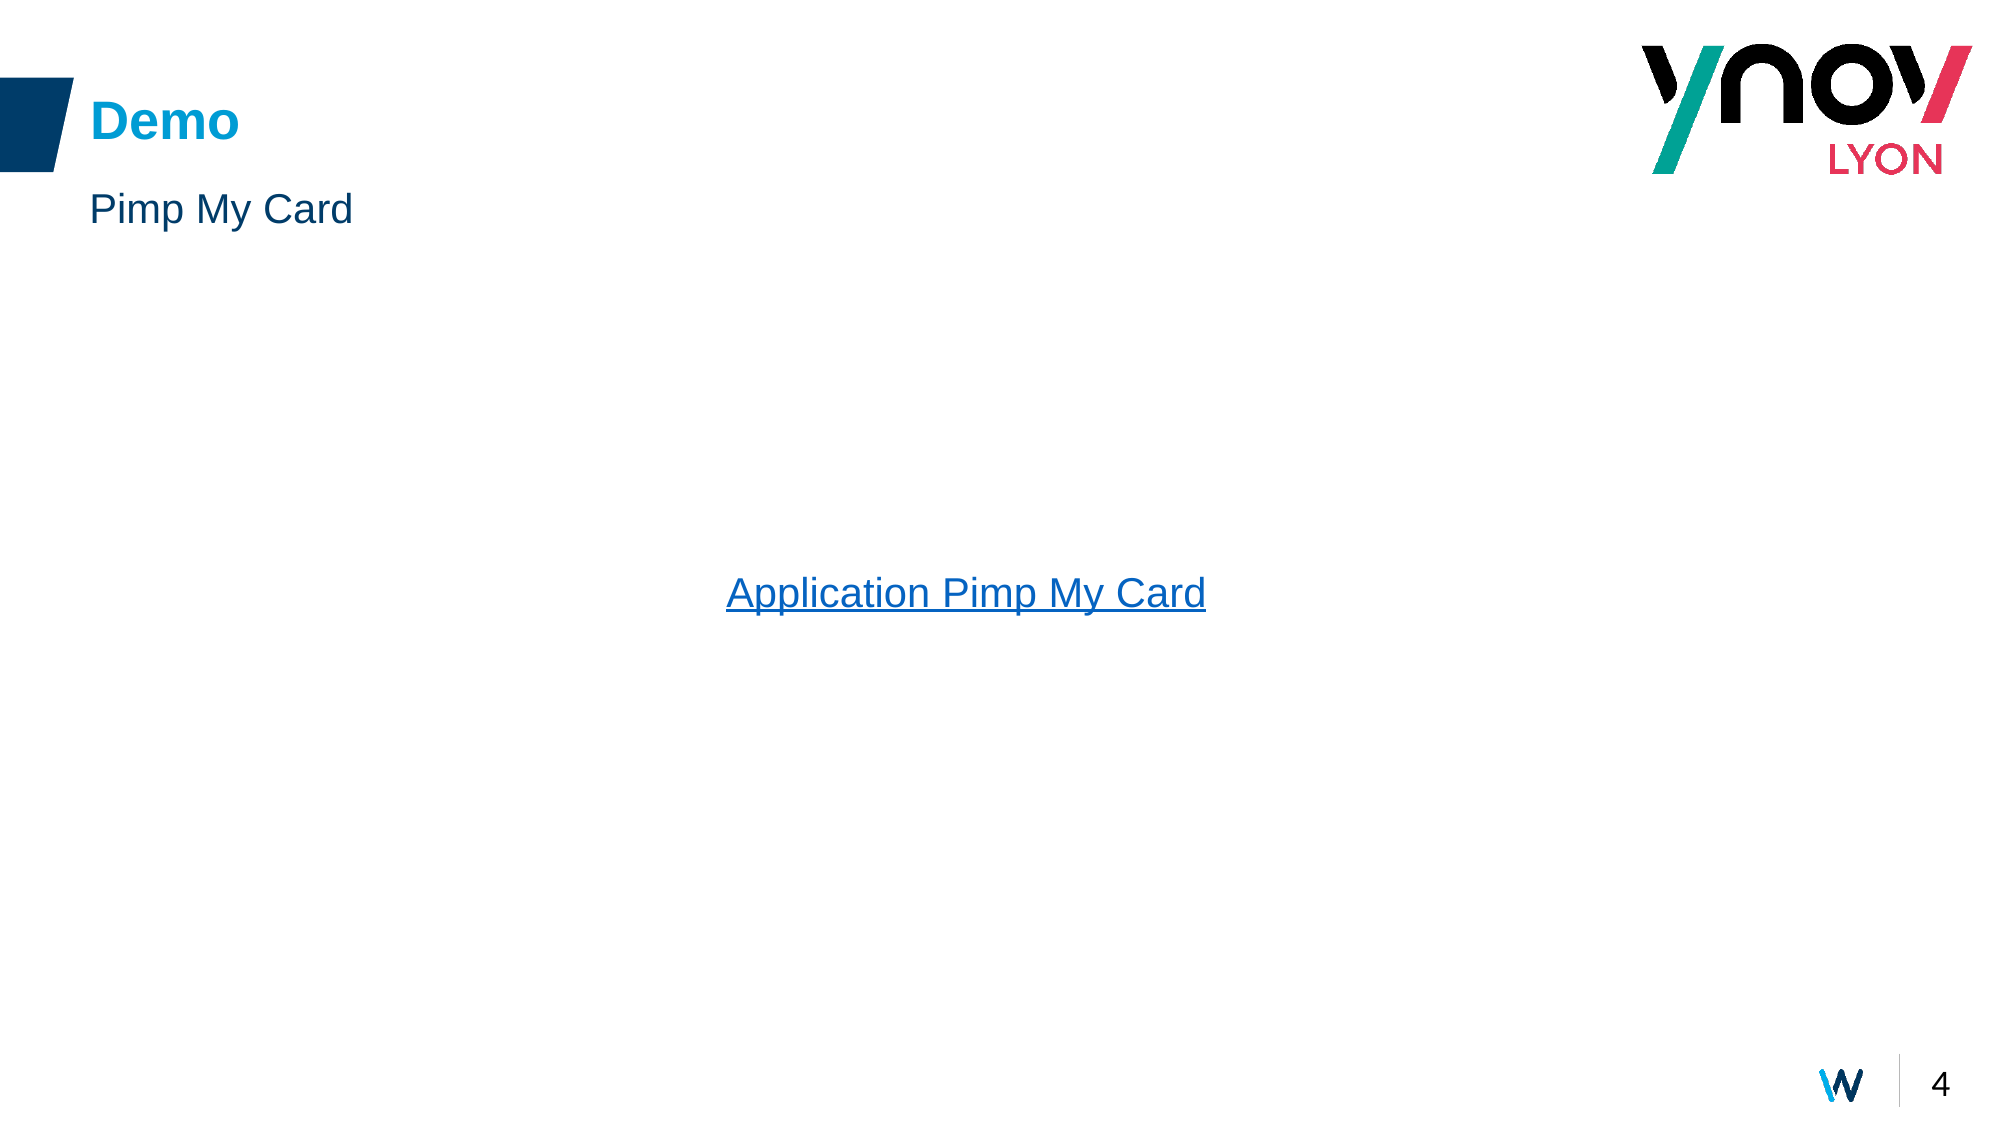

# Demo
Pimp My Card

Application Pimp My Card